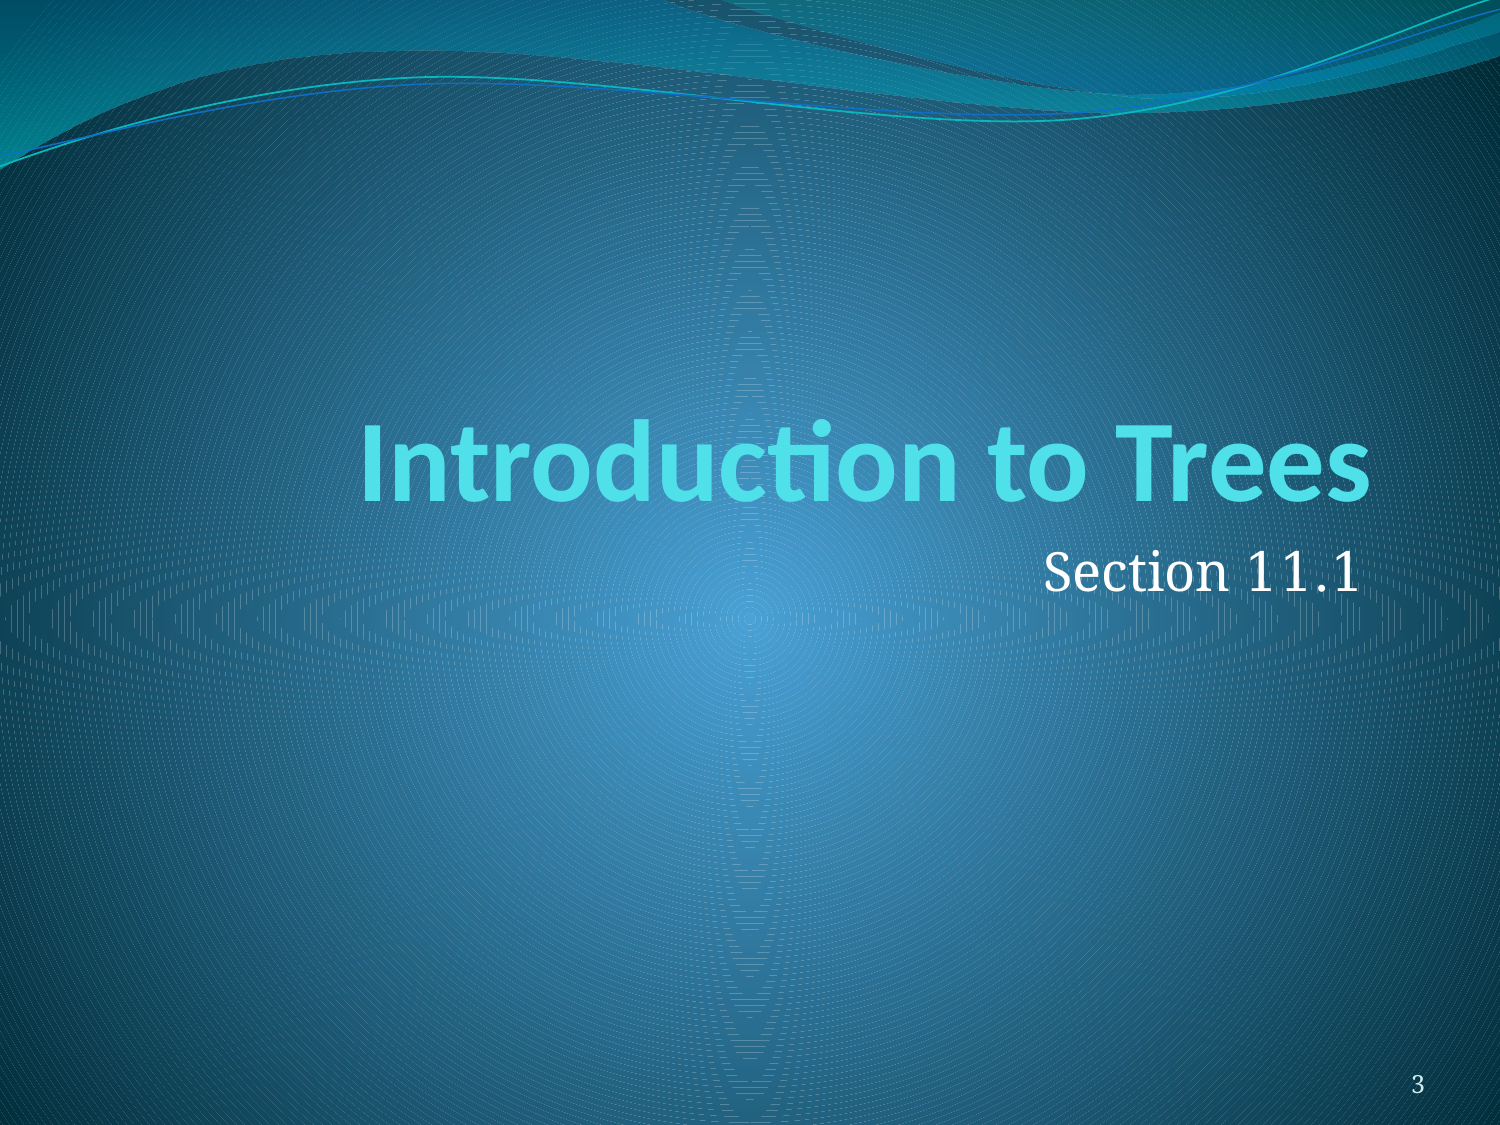

# Introduction to Trees
Section 11.1
3